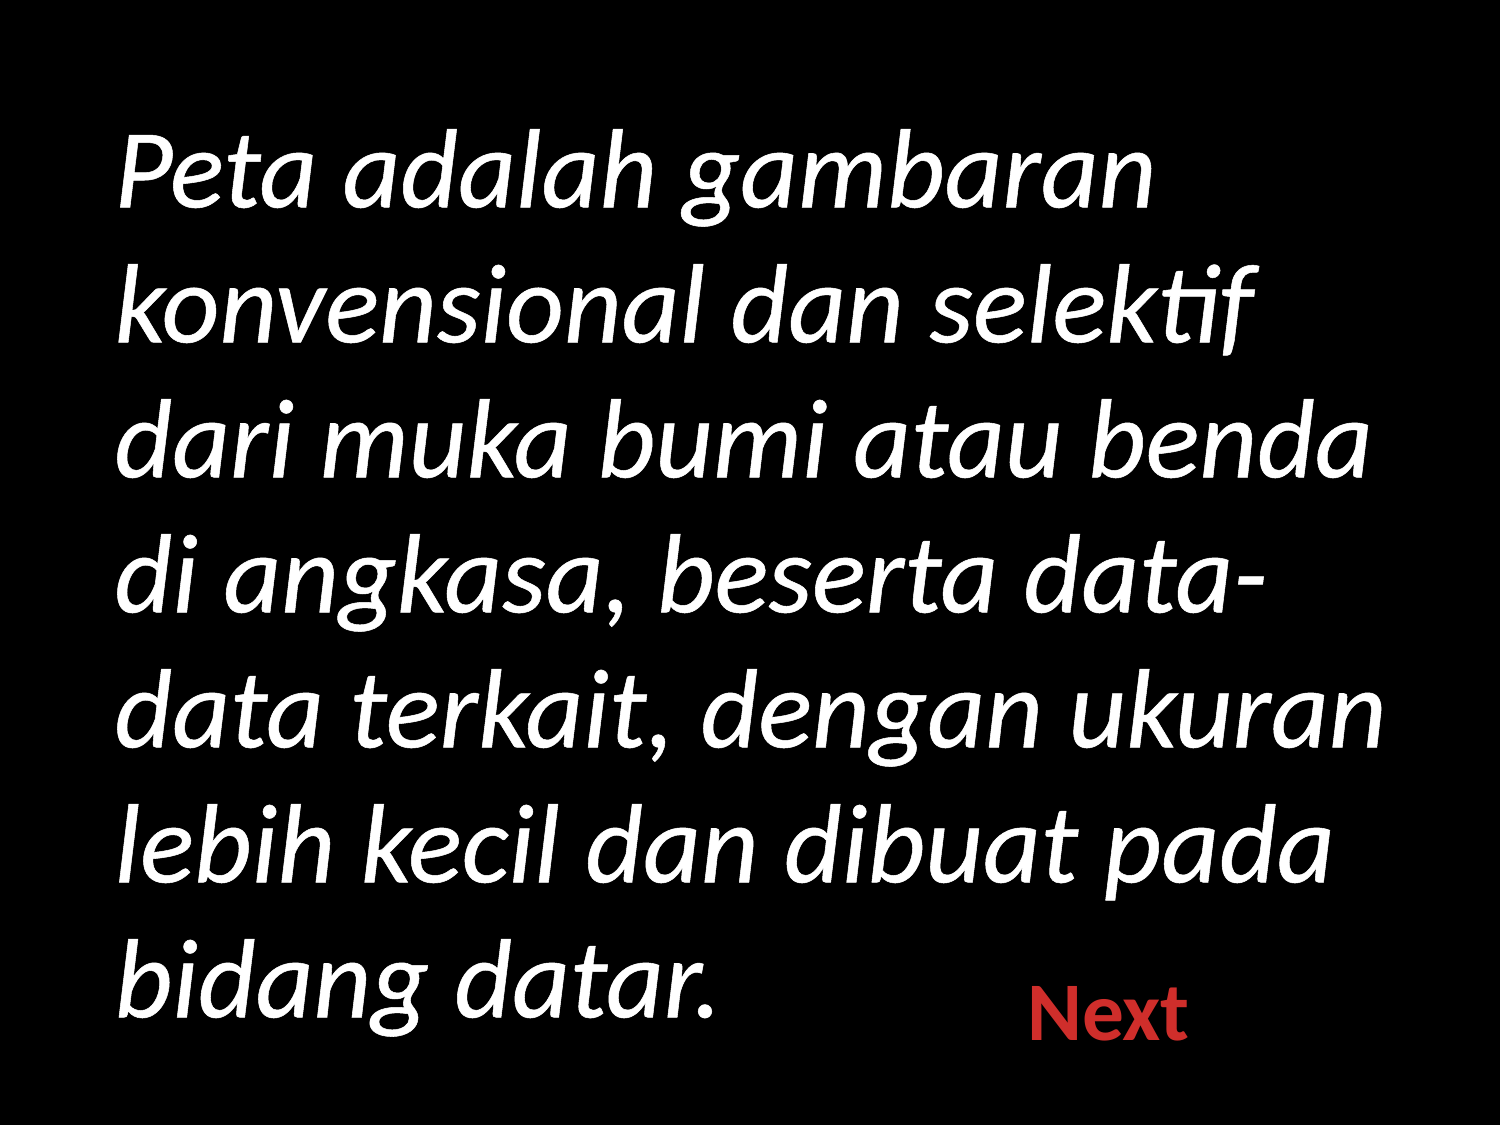

Peta adalah gambaran konvensional dan selektif dari muka bumi atau benda di angkasa, beserta data-data terkait, dengan ukuran lebih kecil dan dibuat pada bidang datar.
Next